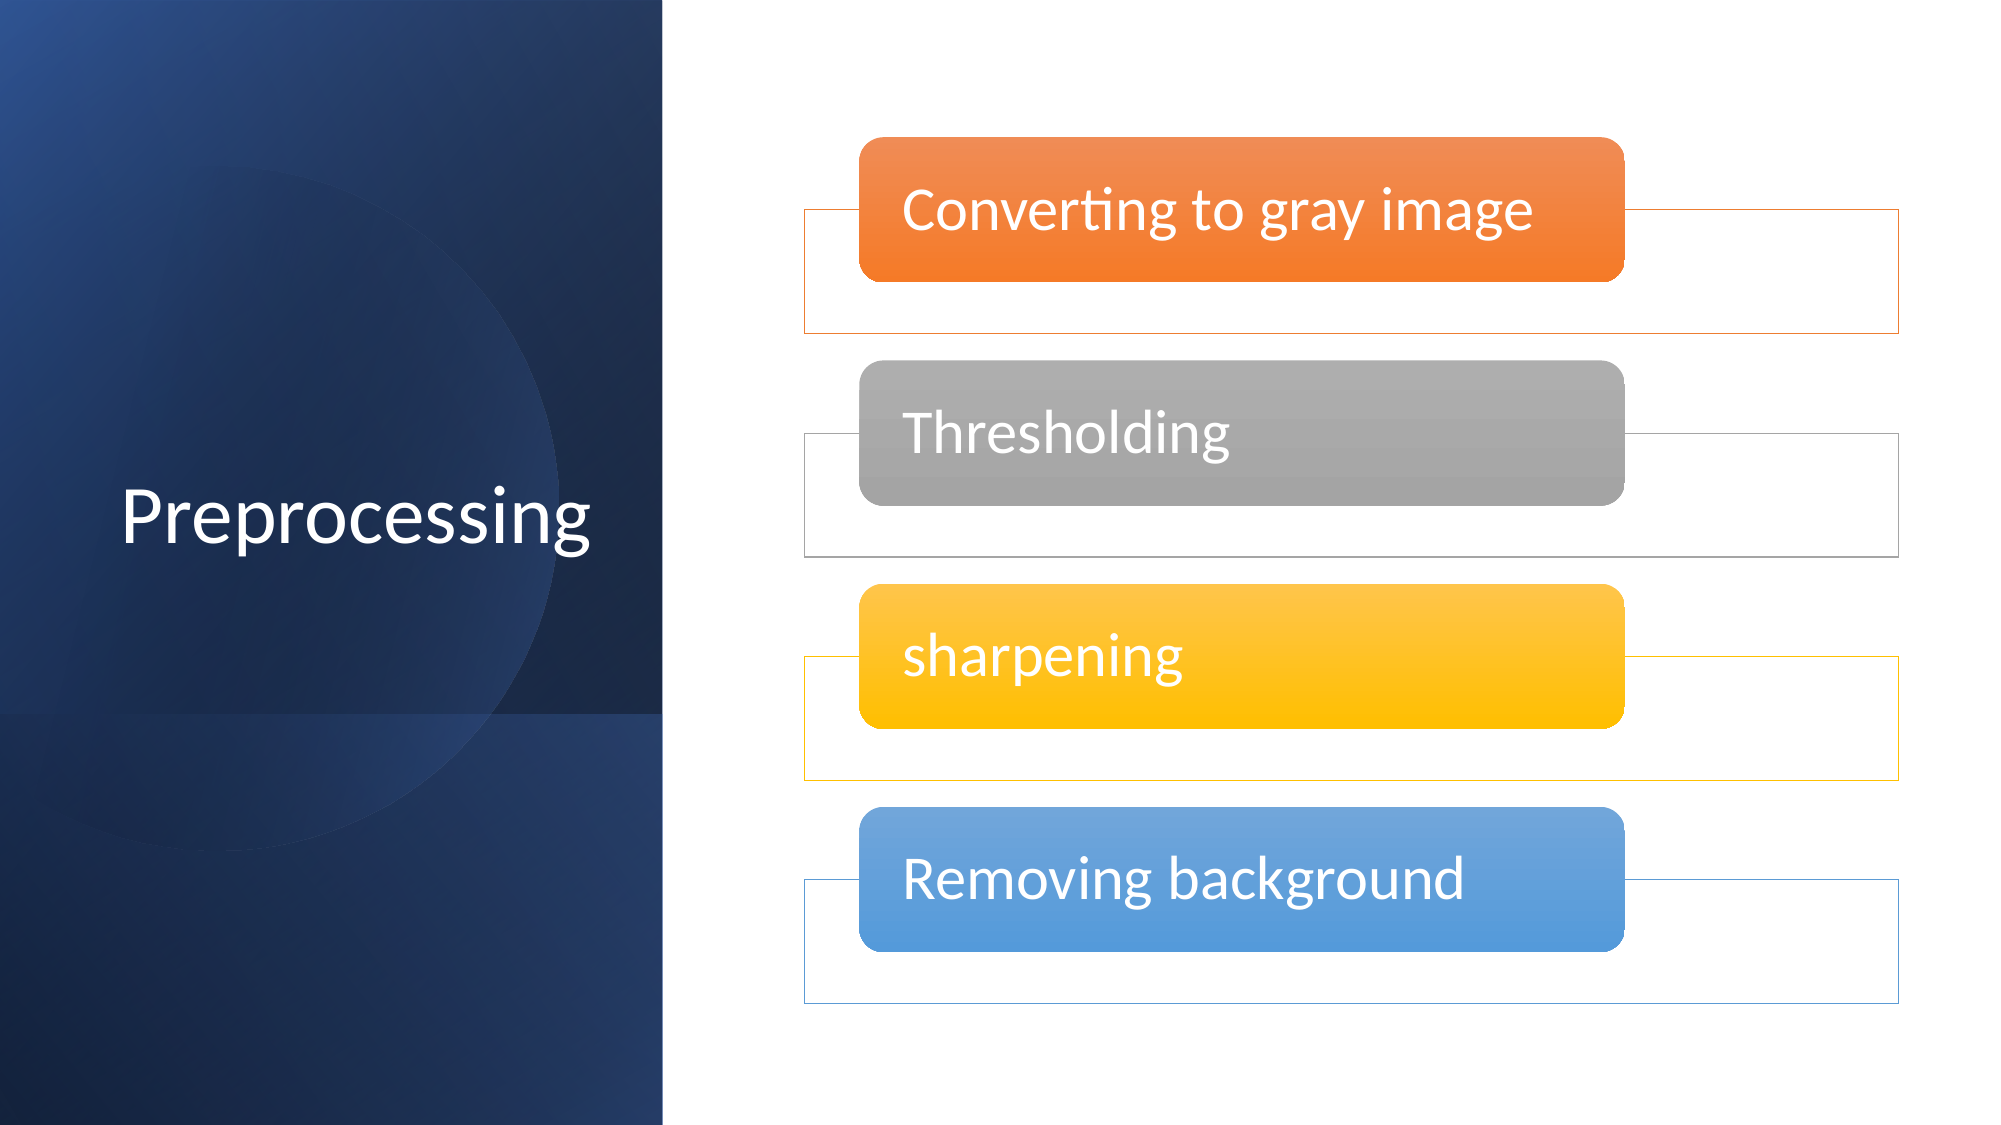

Converting to gray image
Thresholding
sharpening
Removing background

# Preprocessing